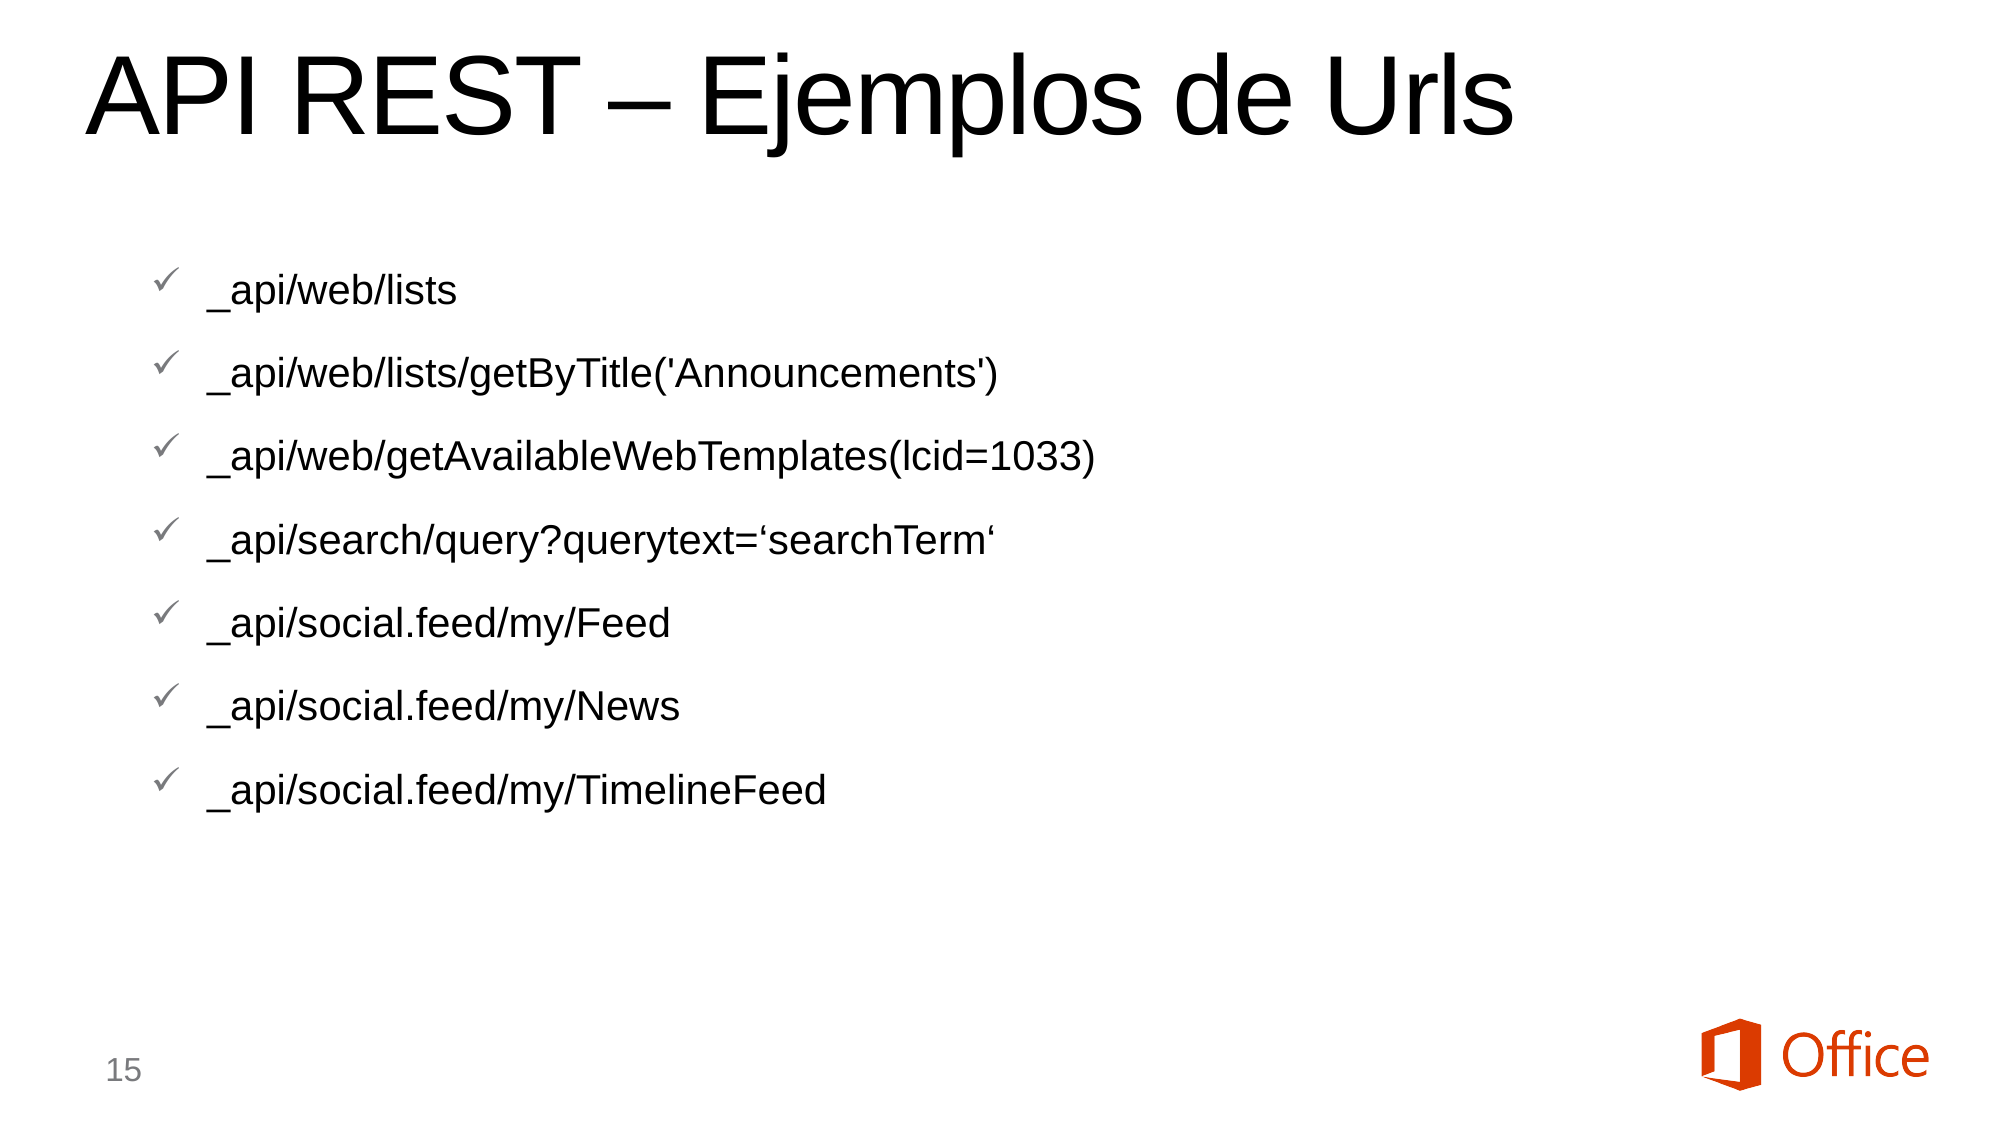

# API REST – Ejemplos de Urls
_api/web/lists
_api/web/lists/getByTitle('Announcements')
_api/web/getAvailableWebTemplates(lcid=1033)
_api/search/query?querytext=‘searchTerm‘
_api/social.feed/my/Feed
_api/social.feed/my/News
_api/social.feed/my/TimelineFeed

15